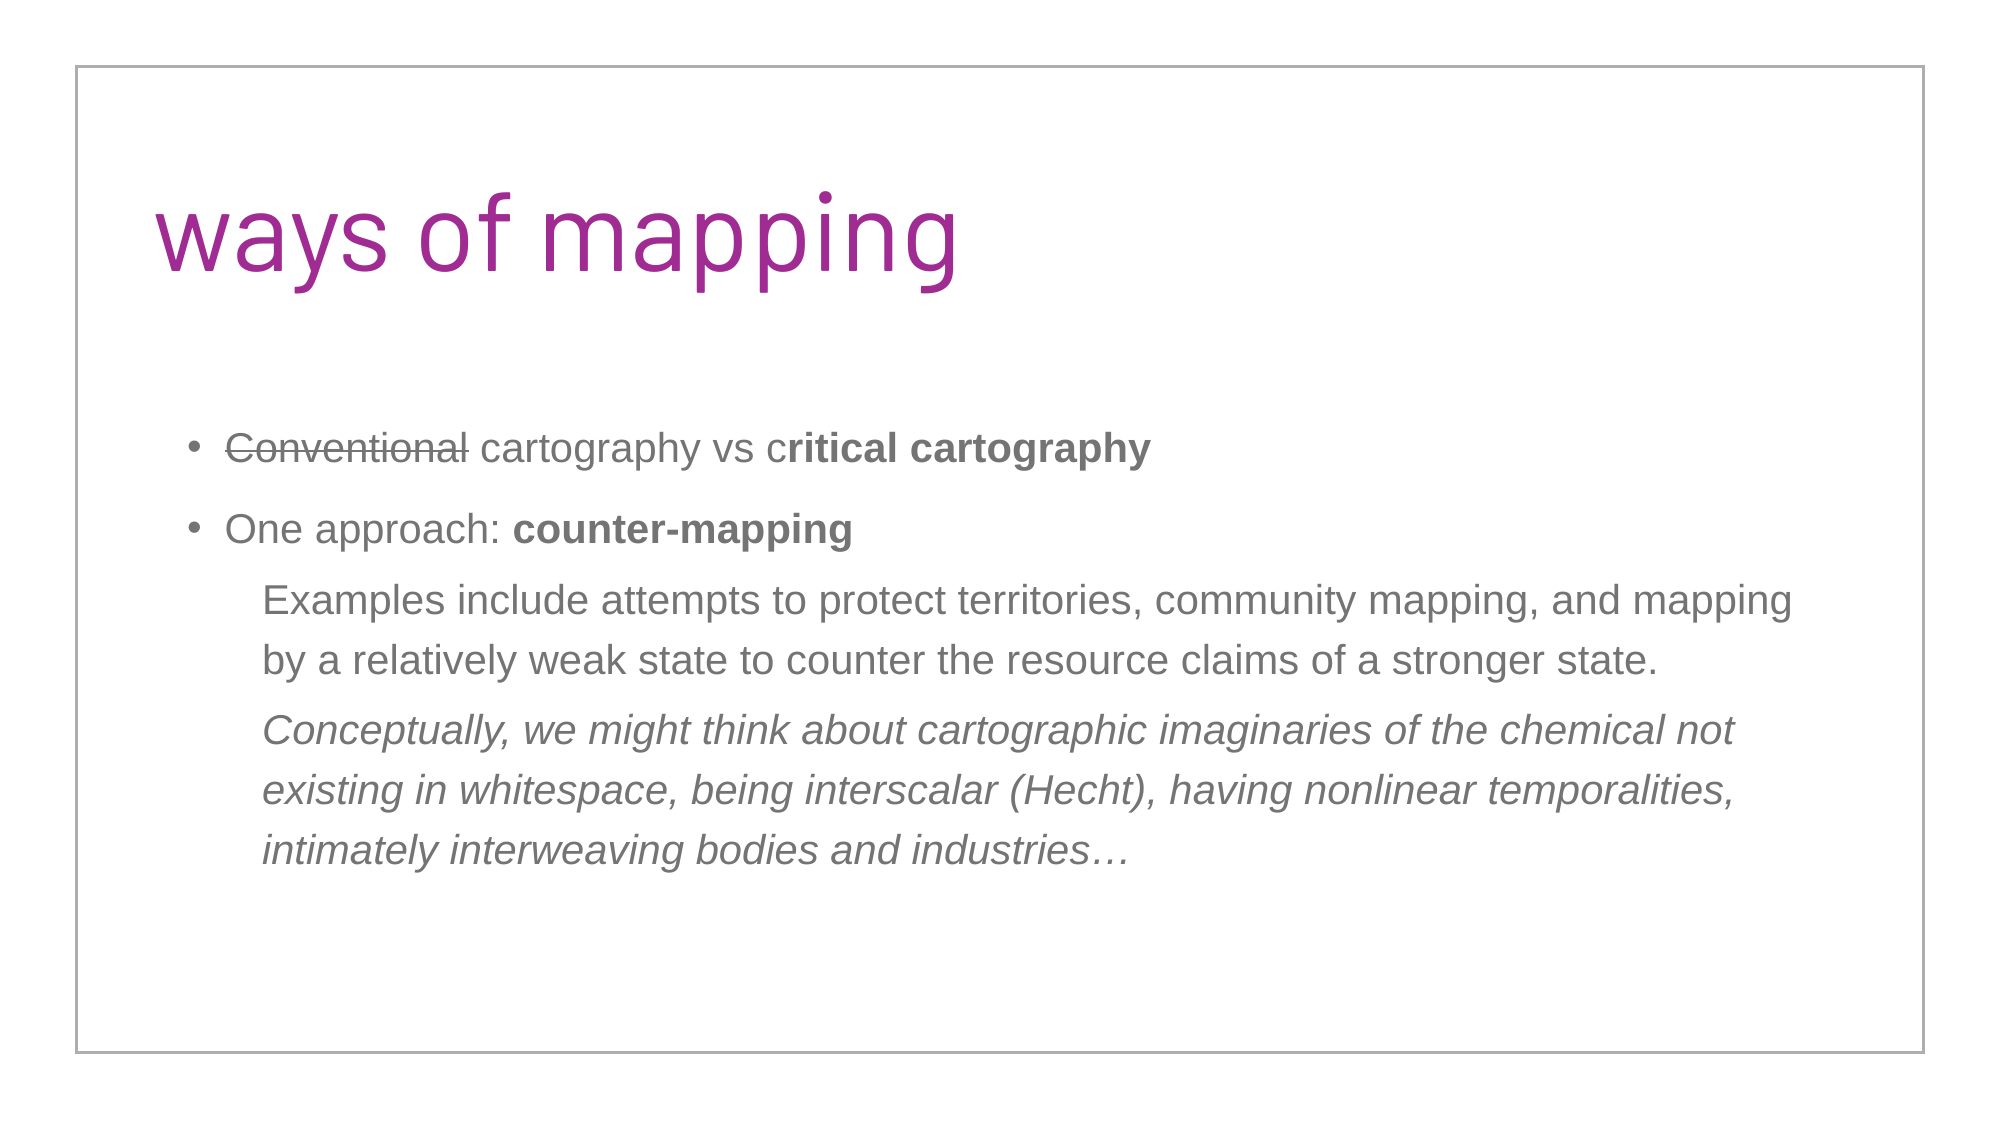

# ways of mapping
Conventional cartography vs critical cartography
One approach: counter-mapping
Examples include attempts to protect territories, community mapping, and mapping by a relatively weak state to counter the resource claims of a stronger state.
Conceptually, we might think about cartographic imaginaries of the chemical not existing in whitespace, being interscalar (Hecht), having nonlinear temporalities, intimately interweaving bodies and industries…